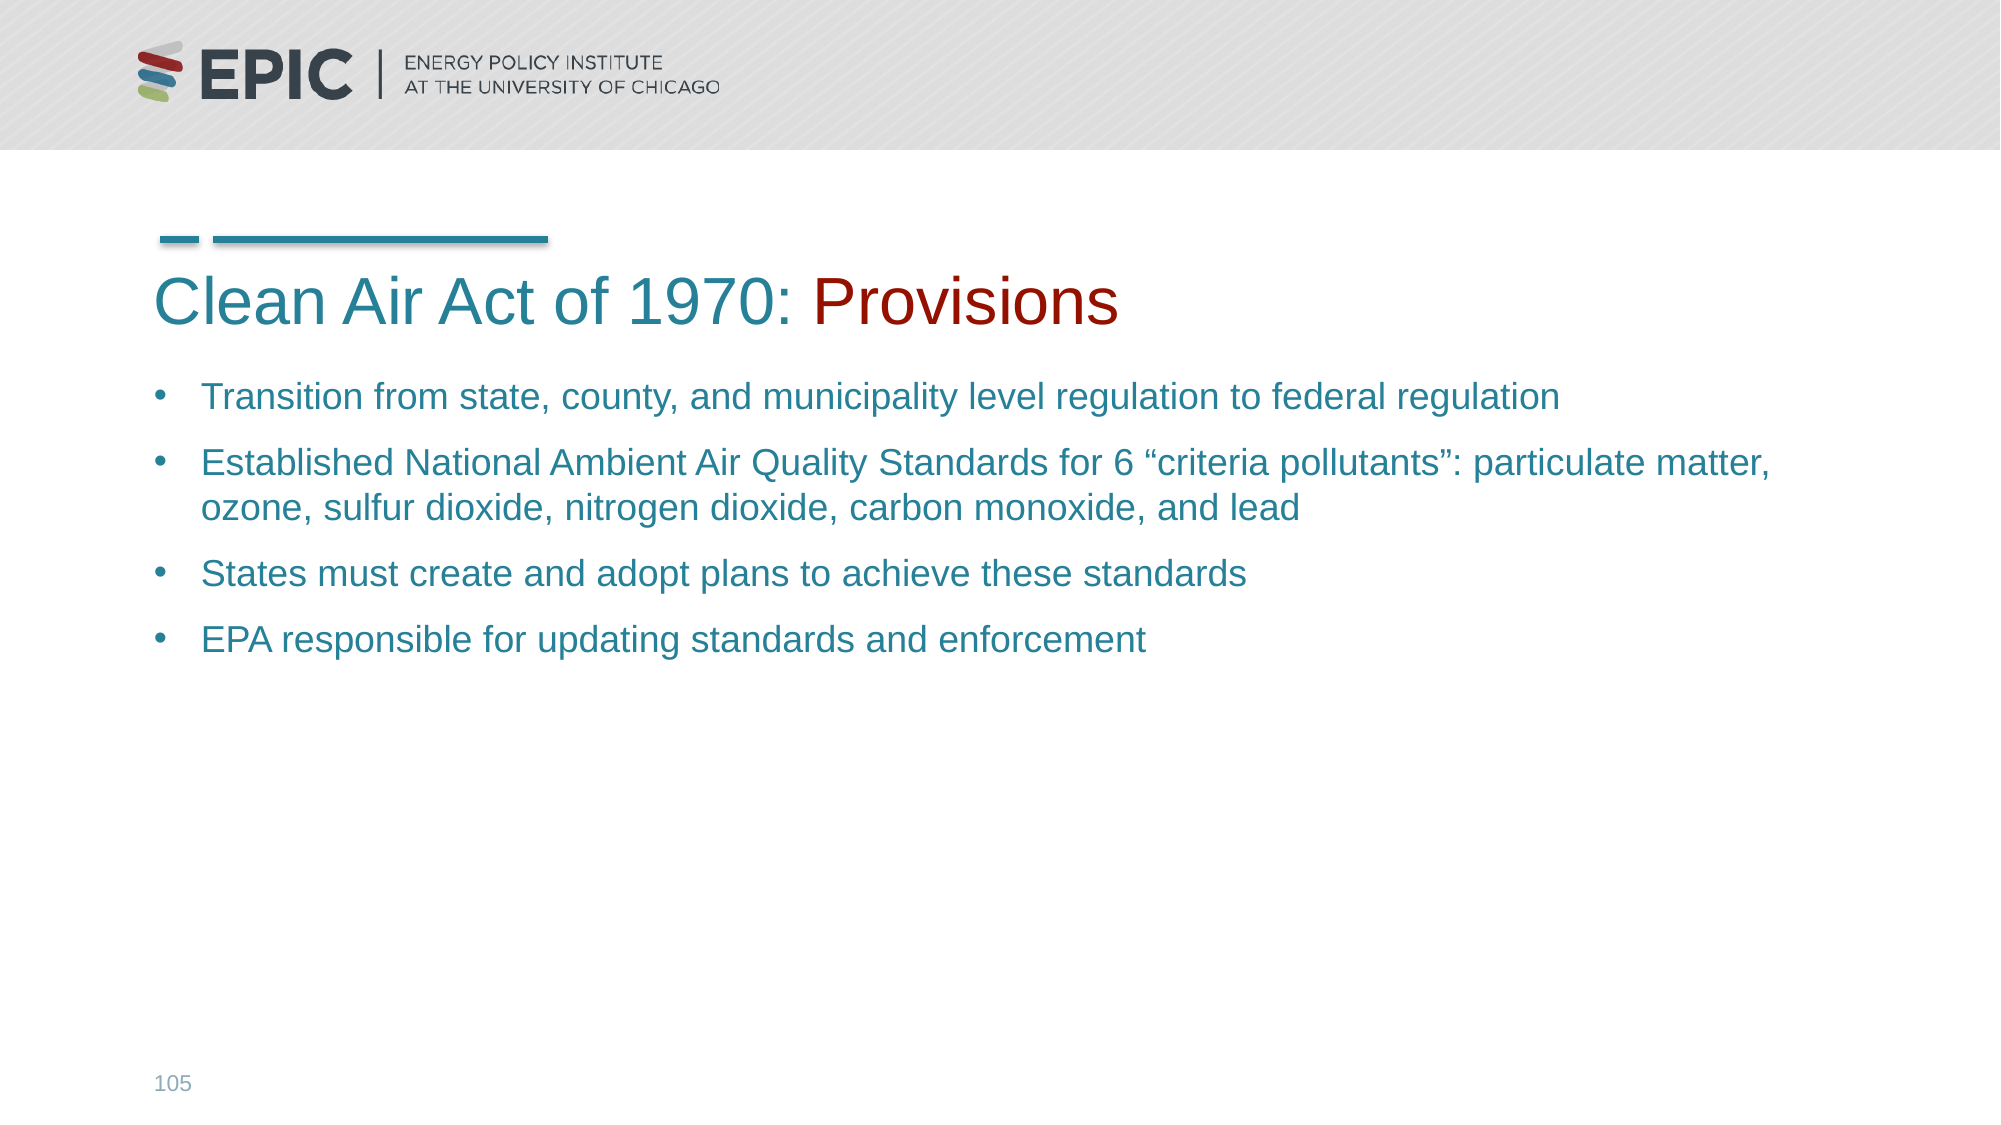

# Clean Air Act of 1970: Provisions
Transition from state, county, and municipality level regulation to federal regulation
Established National Ambient Air Quality Standards for 6 “criteria pollutants”: particulate matter, ozone, sulfur dioxide, nitrogen dioxide, carbon monoxide, and lead
States must create and adopt plans to achieve these standards
EPA responsible for updating standards and enforcement

105